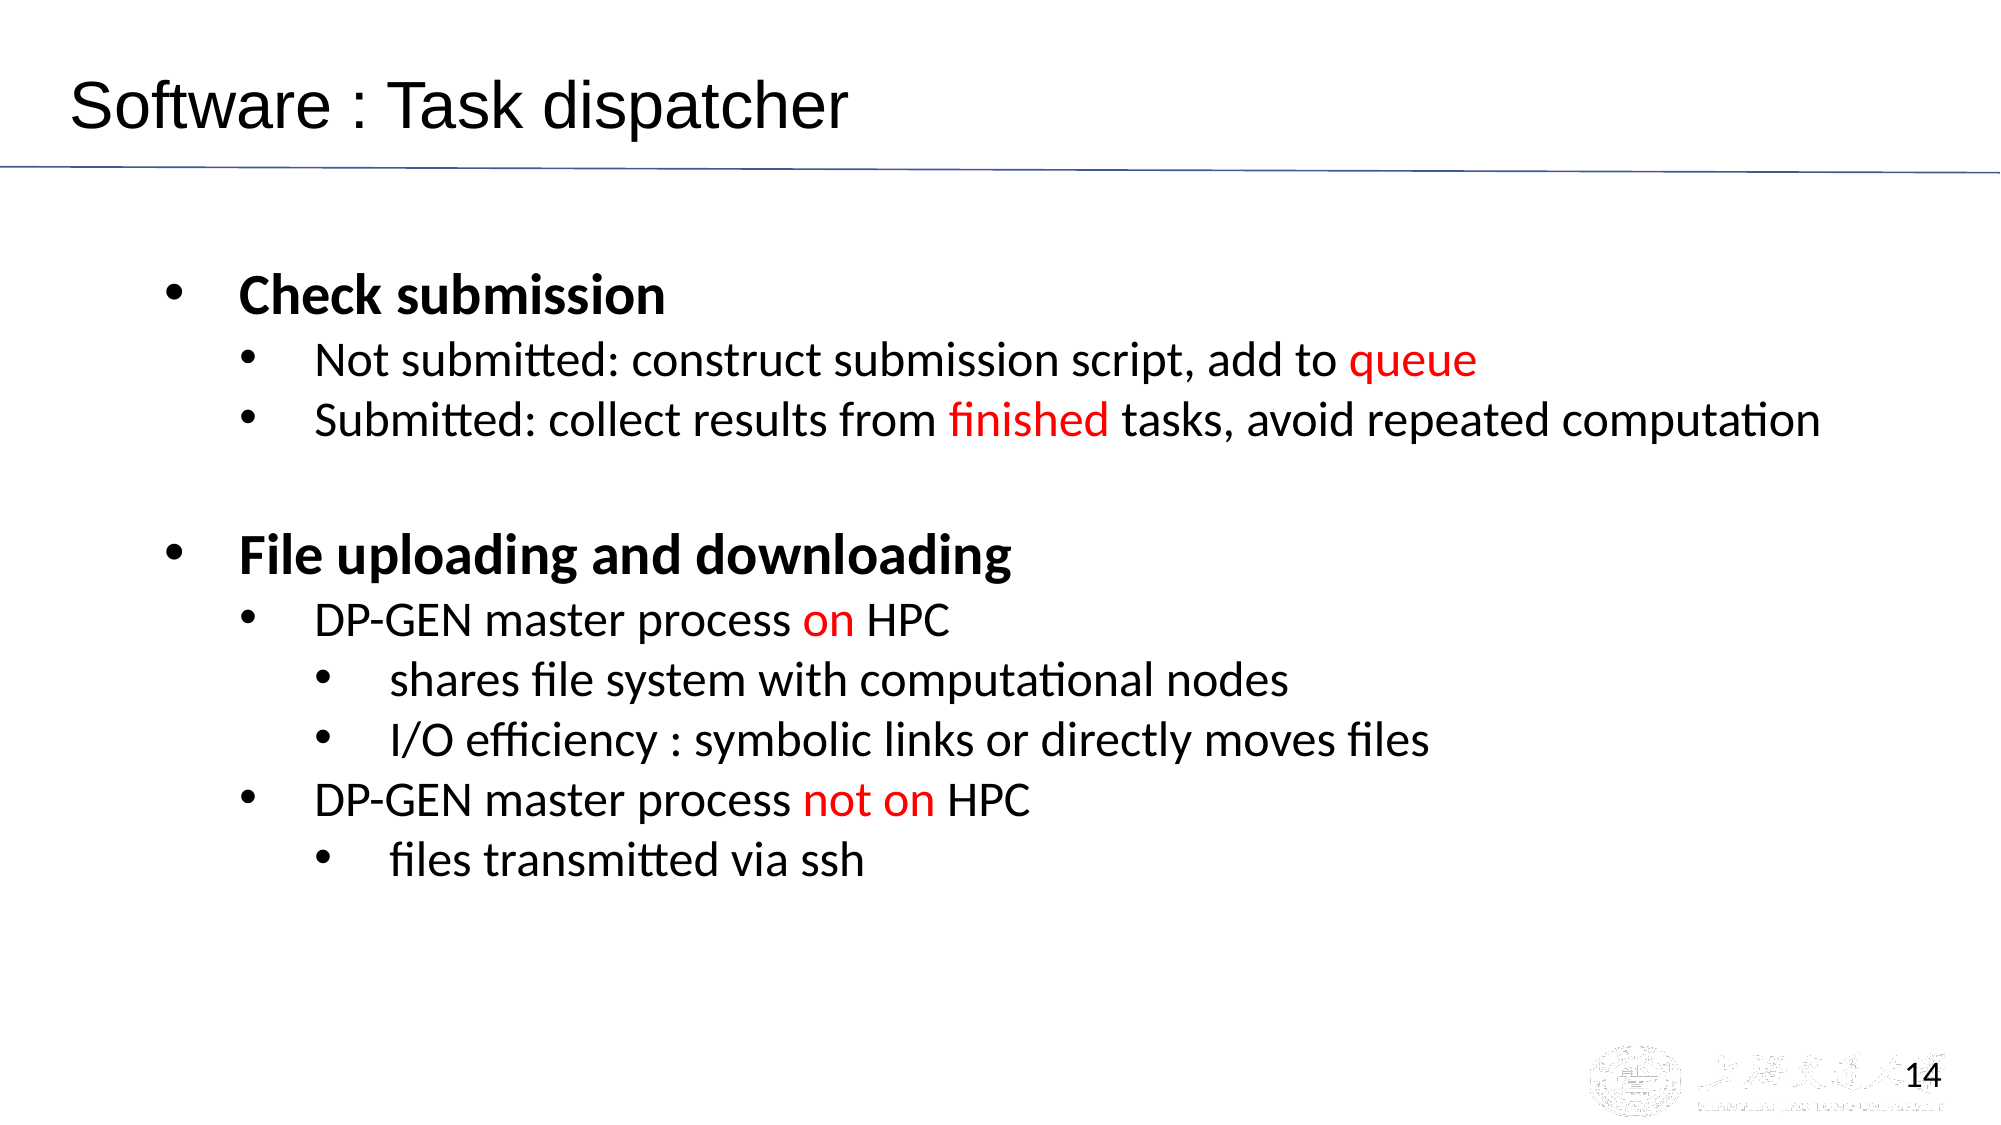

Software : Task dispatcher
Check submission
Not submitted: construct submission script, add to queue
Submitted: collect results from finished tasks, avoid repeated computation

File uploading and downloading
DP-GEN master process on HPC
shares file system with computational nodes
I/O efficiency : symbolic links or directly moves files
DP-GEN master process not on HPC
files transmitted via ssh

14